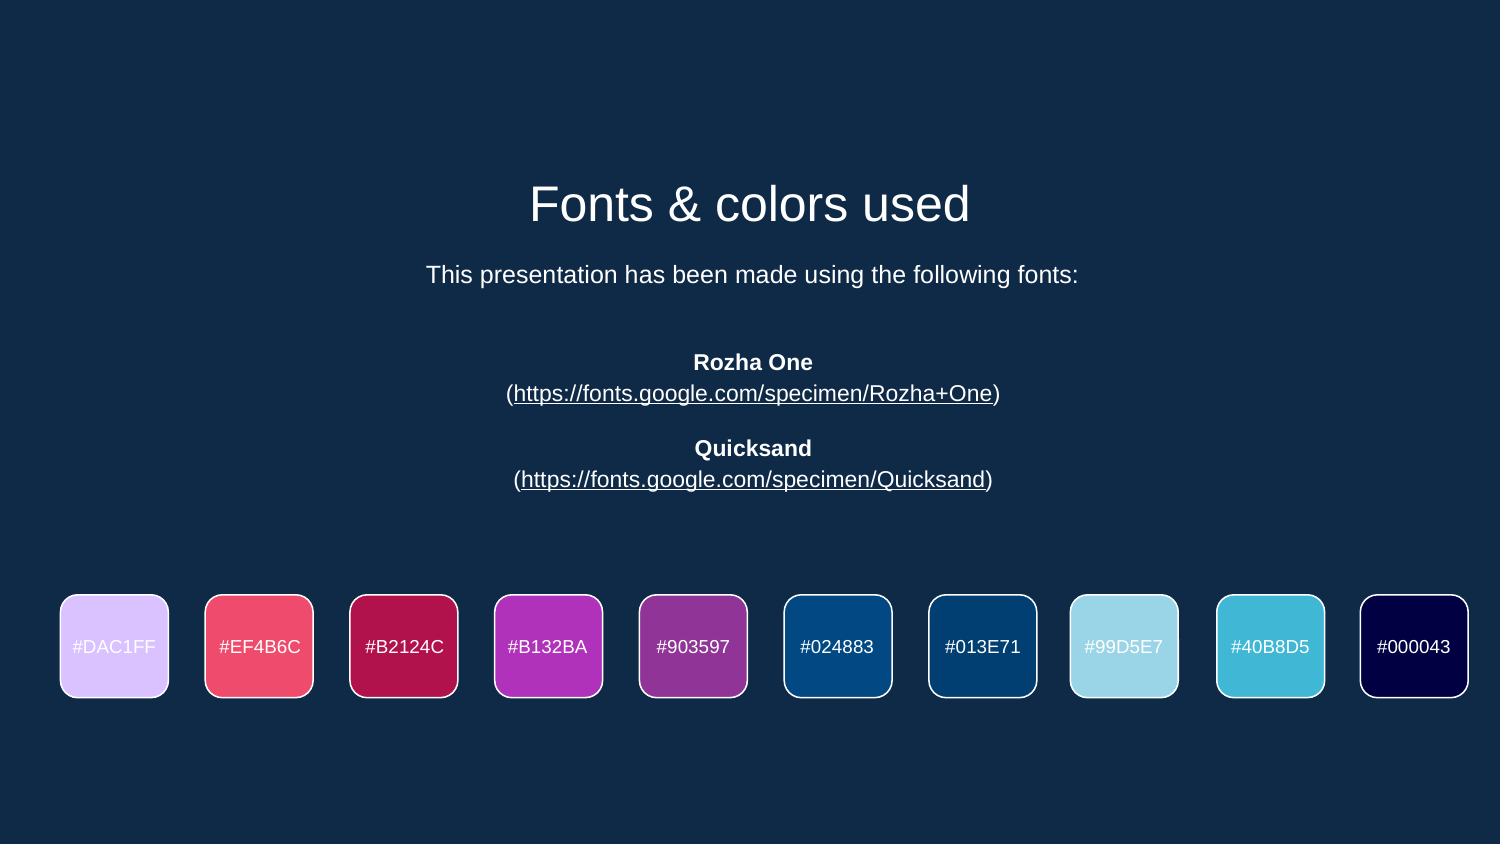

Fonts & colors used
This presentation has been made using the following fonts:

Rozha One
(https://fonts.google.com/specimen/Rozha+One)

Quicksand
(https://fonts.google.com/specimen/Quicksand)

#DAC1FF
#EF4B6C
#B2124C
#B132BA
#903597
#024883
#013E71

#99D5E7

#40B8D5

#000043